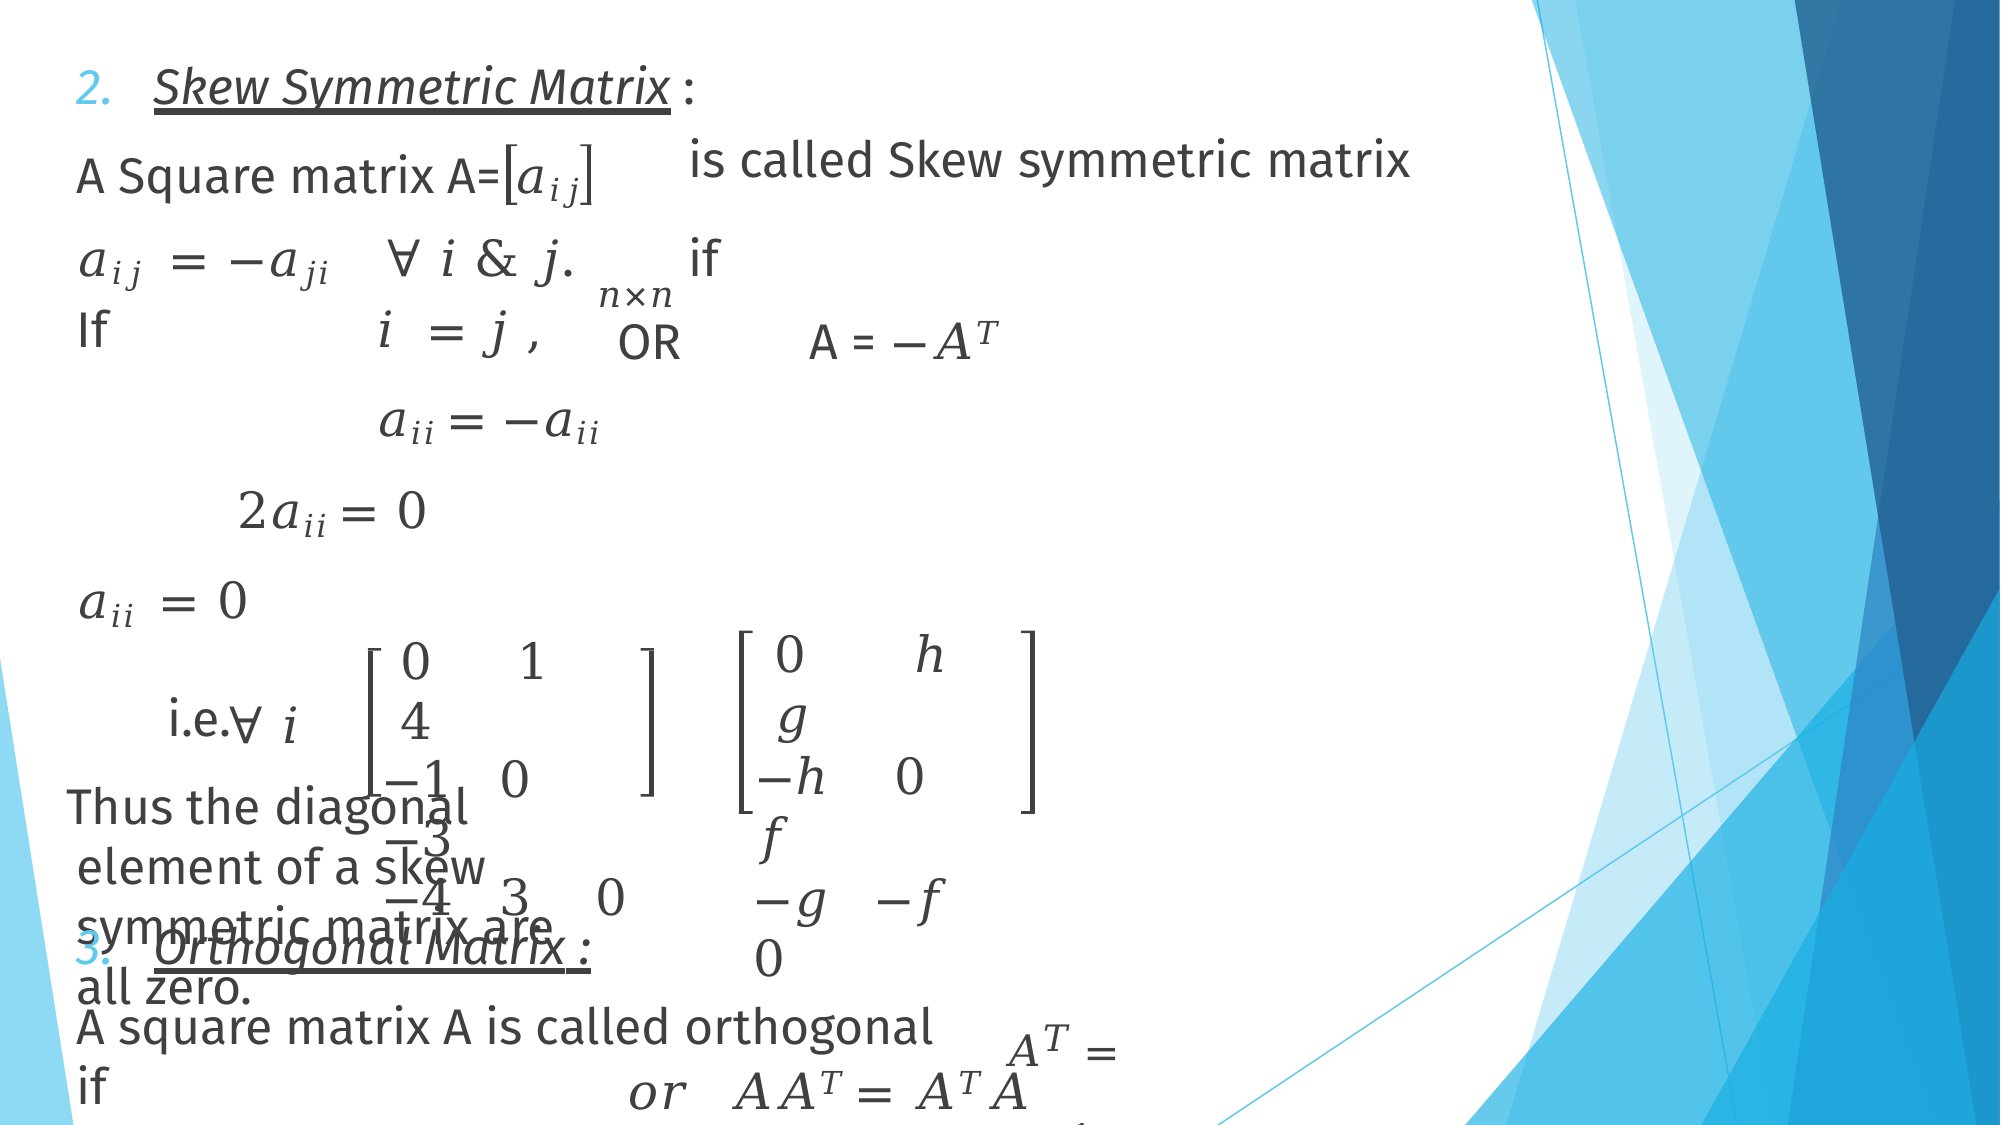

# 2.	Skew Symmetric Matrix :
A Square matrix A= 𝑎𝑖𝑗
𝑎𝑖𝑗 = −𝑎𝑗𝑖	∀ 𝑖 & 𝑗.
is called Skew symmetric matrix	if
𝑛×𝑛
OR	A = −𝐴𝑇

If		𝑖  = 𝑗 ,	𝑎𝑖𝑖 = −𝑎𝑖𝑖  2𝑎𝑖𝑖 = 0
𝑎𝑖𝑖 = 0	∀ 𝑖
Thus the diagonal element of a skew symmetric matrix are all zero.
0	ℎ	𝑔
−ℎ	0	𝑓
−𝑔	−𝑓	0
0	1	4
−1	0	−3
−4	3	0

i.e.

3.	Orthogonal Matrix :
A square matrix A is called orthogonal if
𝐴𝑇 = 𝐴−1
𝑜𝑟	𝐴𝐴𝑇 = 𝐴𝑇𝐴 = 𝐼.